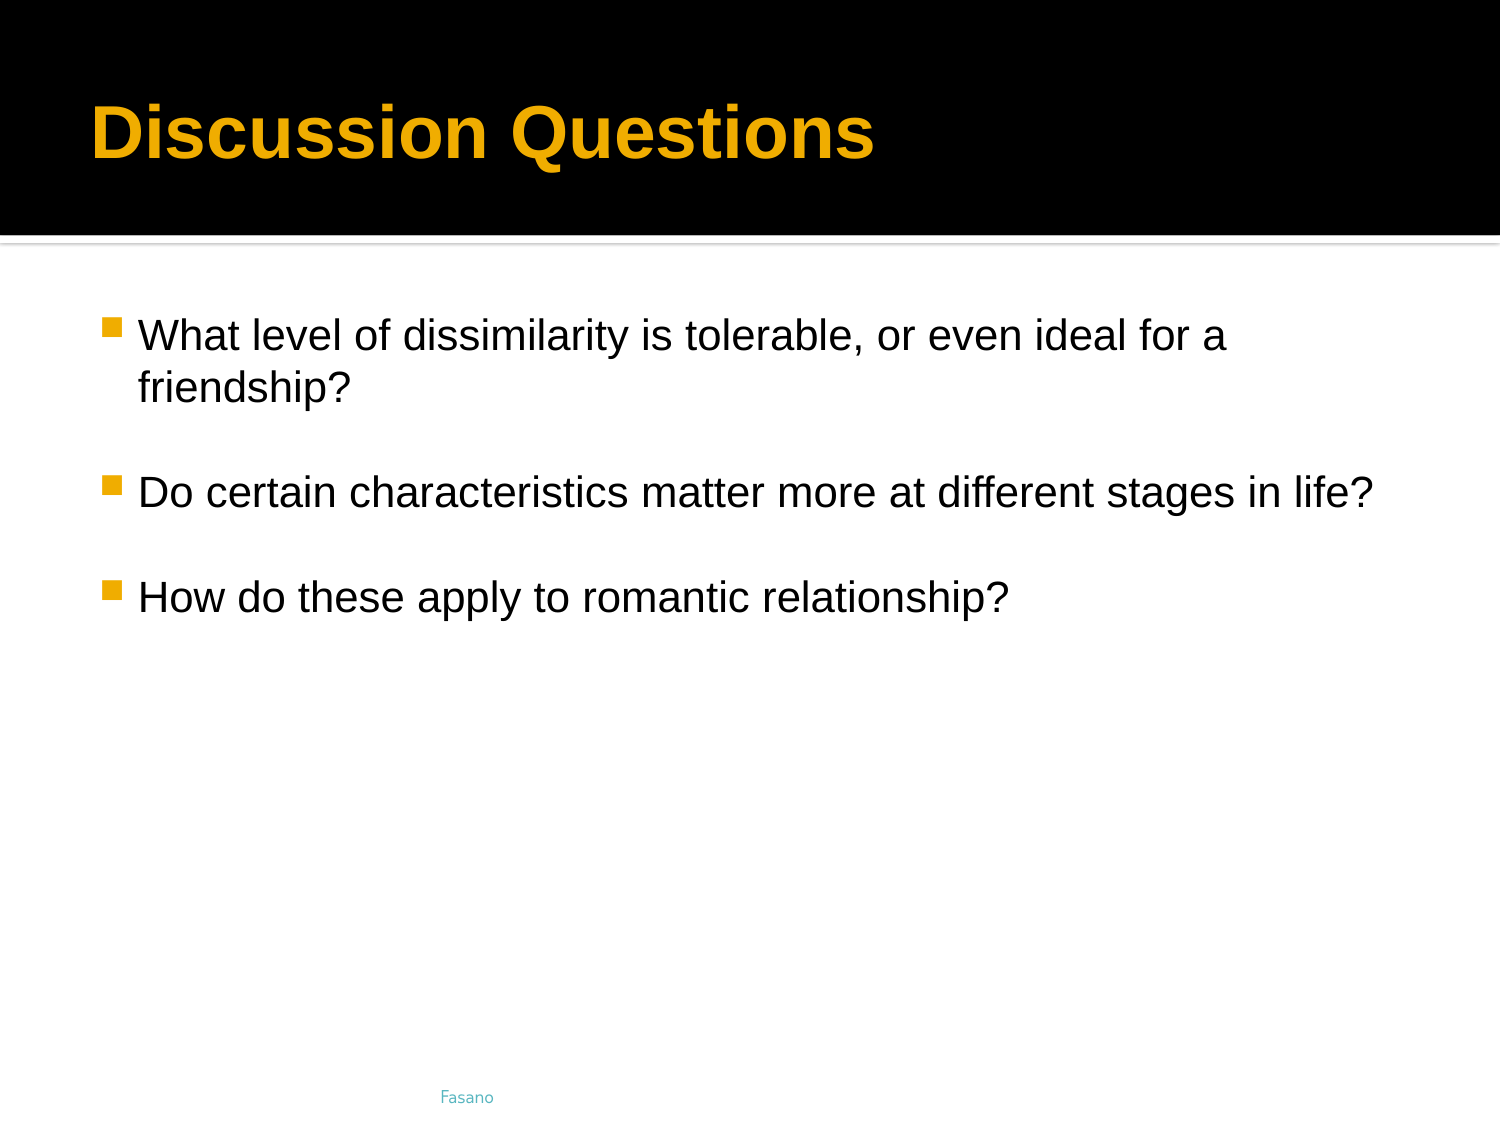

# Discussion Questions
What level of dissimilarity is tolerable, or even ideal for a friendship?

Do certain characteristics matter more at different stages in life?

How do these apply to romantic relationship?
Fasano